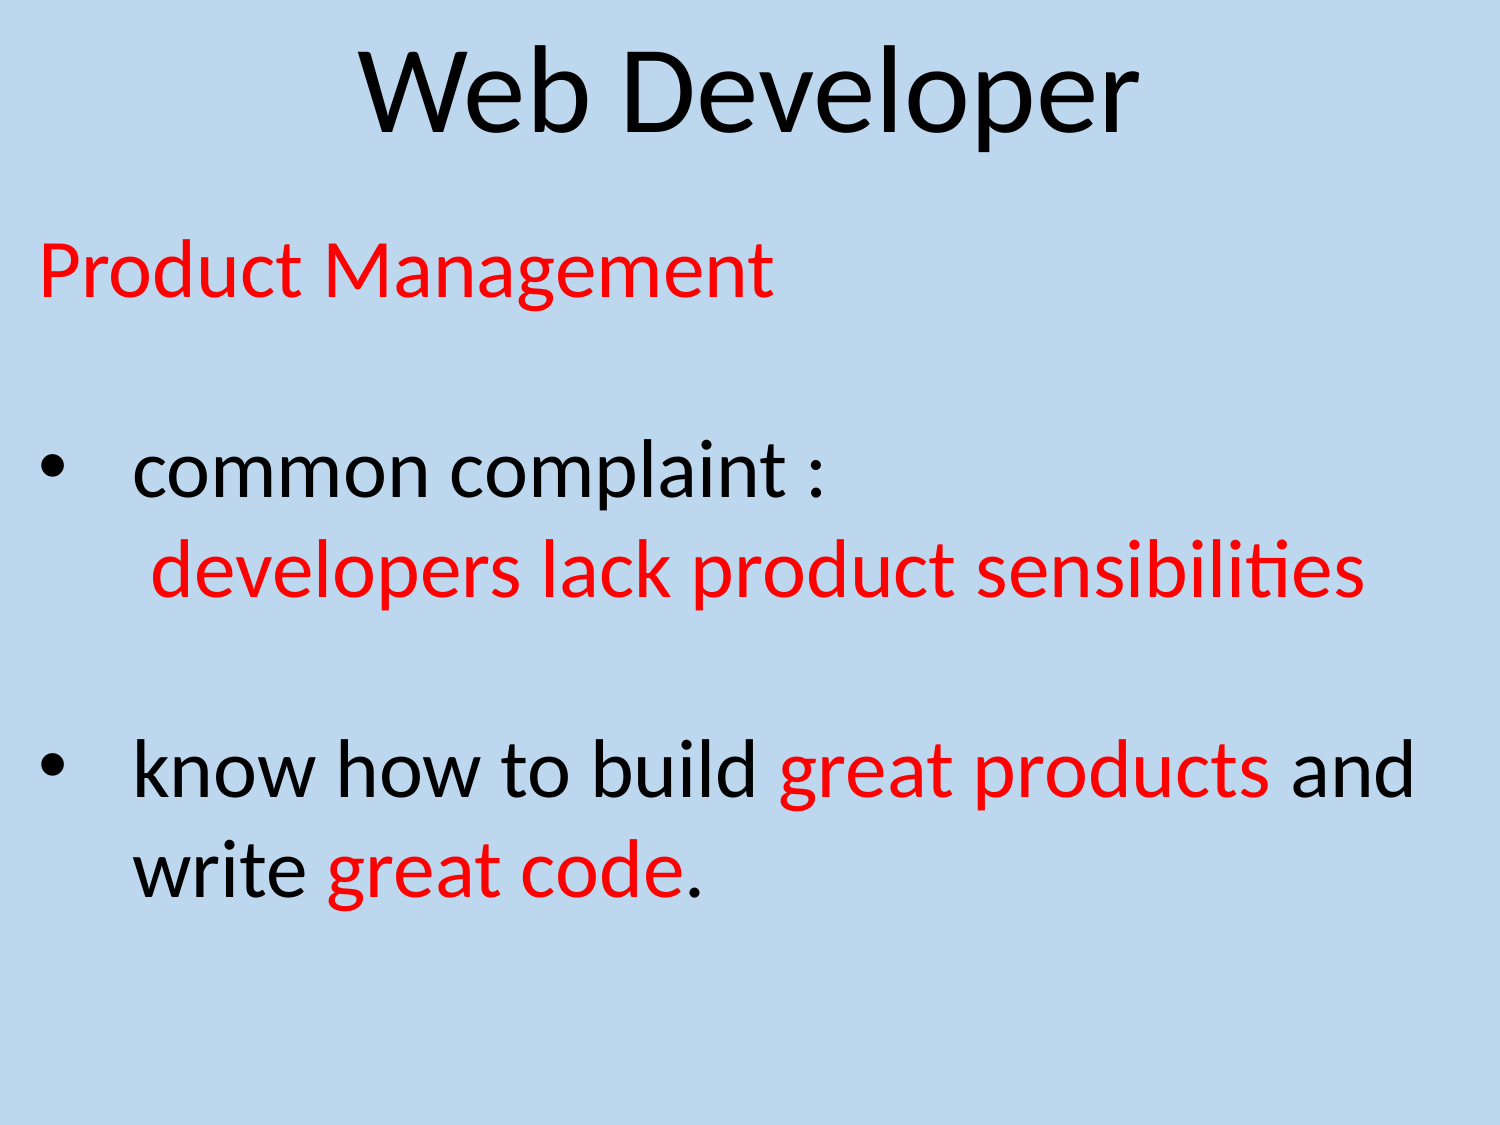

Web Developer
Product Management

common complaint :
      developers lack product sensibilities

know how to build great products and write great code.